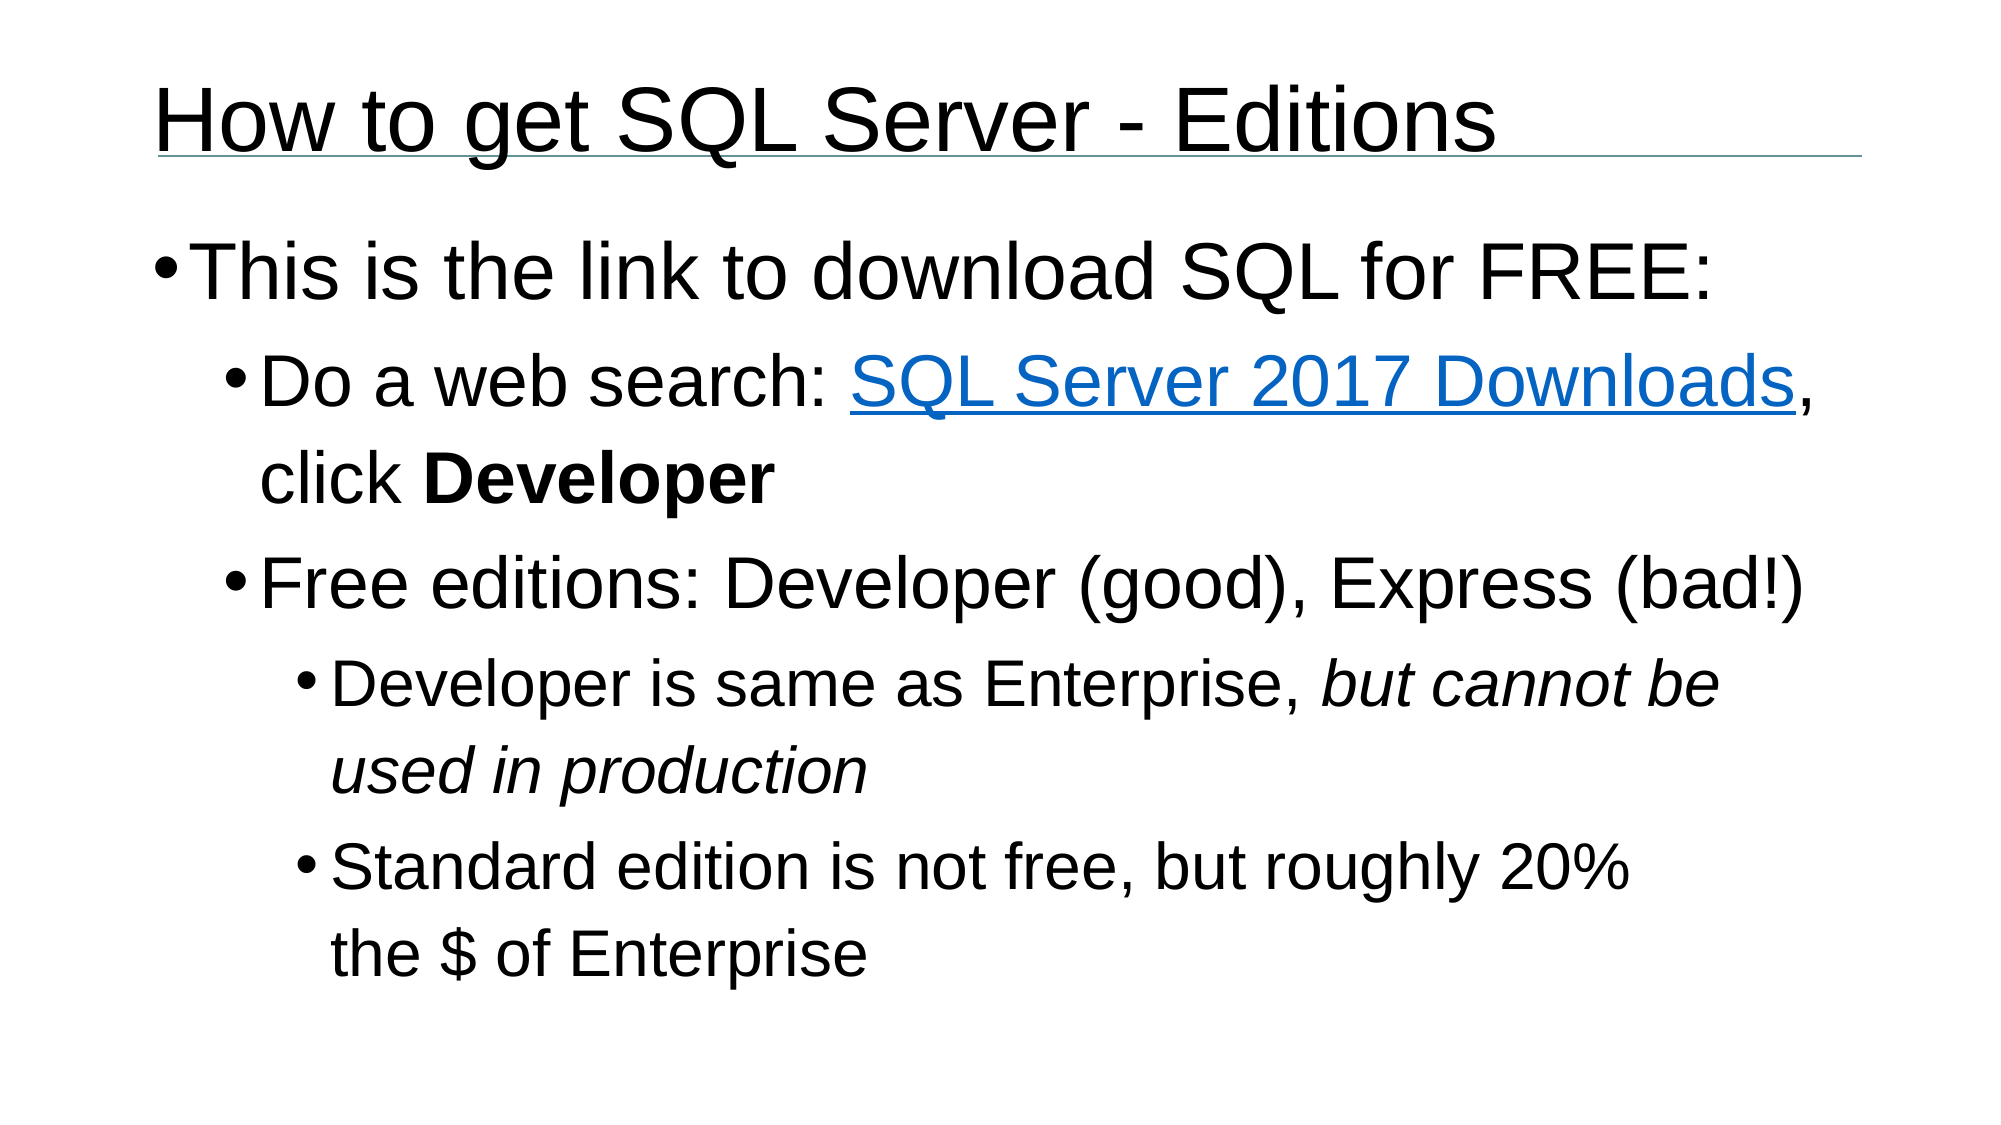

# How to get SQL Server - Editions
This is the link to download SQL for FREE:
Do a web search: SQL Server 2017 Downloads, click Developer
Free editions: Developer (good), Express (bad!)
Developer is same as Enterprise, but cannot be used in production
Standard edition is not free, but roughly 20%
the $ of Enterprise